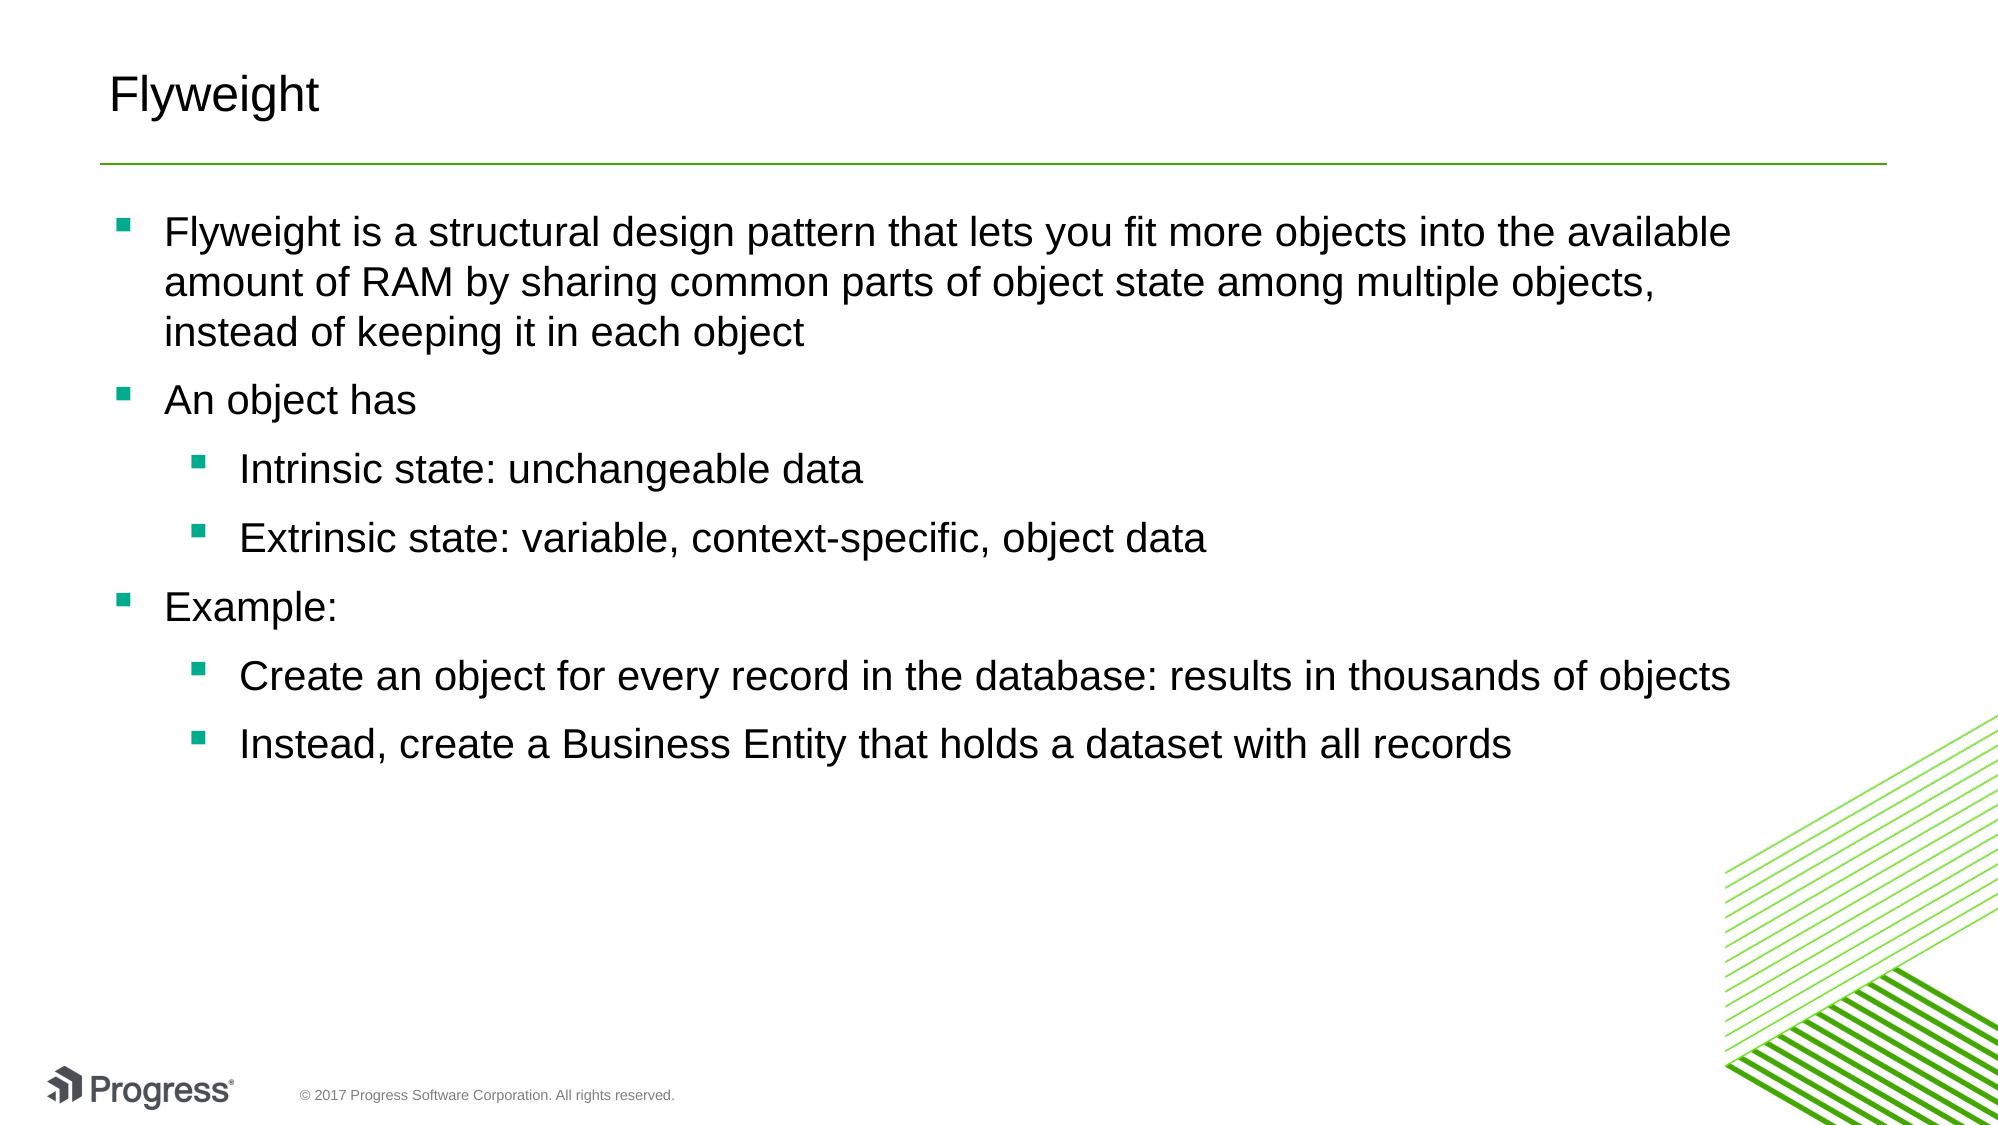

# Flyweight
Flyweight is a structural design pattern that lets you fit more objects into the available amount of RAM by sharing common parts of object state among multiple objects, instead of keeping it in each object
An object has
Intrinsic state: unchangeable data
Extrinsic state: variable, context-specific, object data
Example:
Create an object for every record in the database: results in thousands of objects
Instead, create a Business Entity that holds a dataset with all records
43